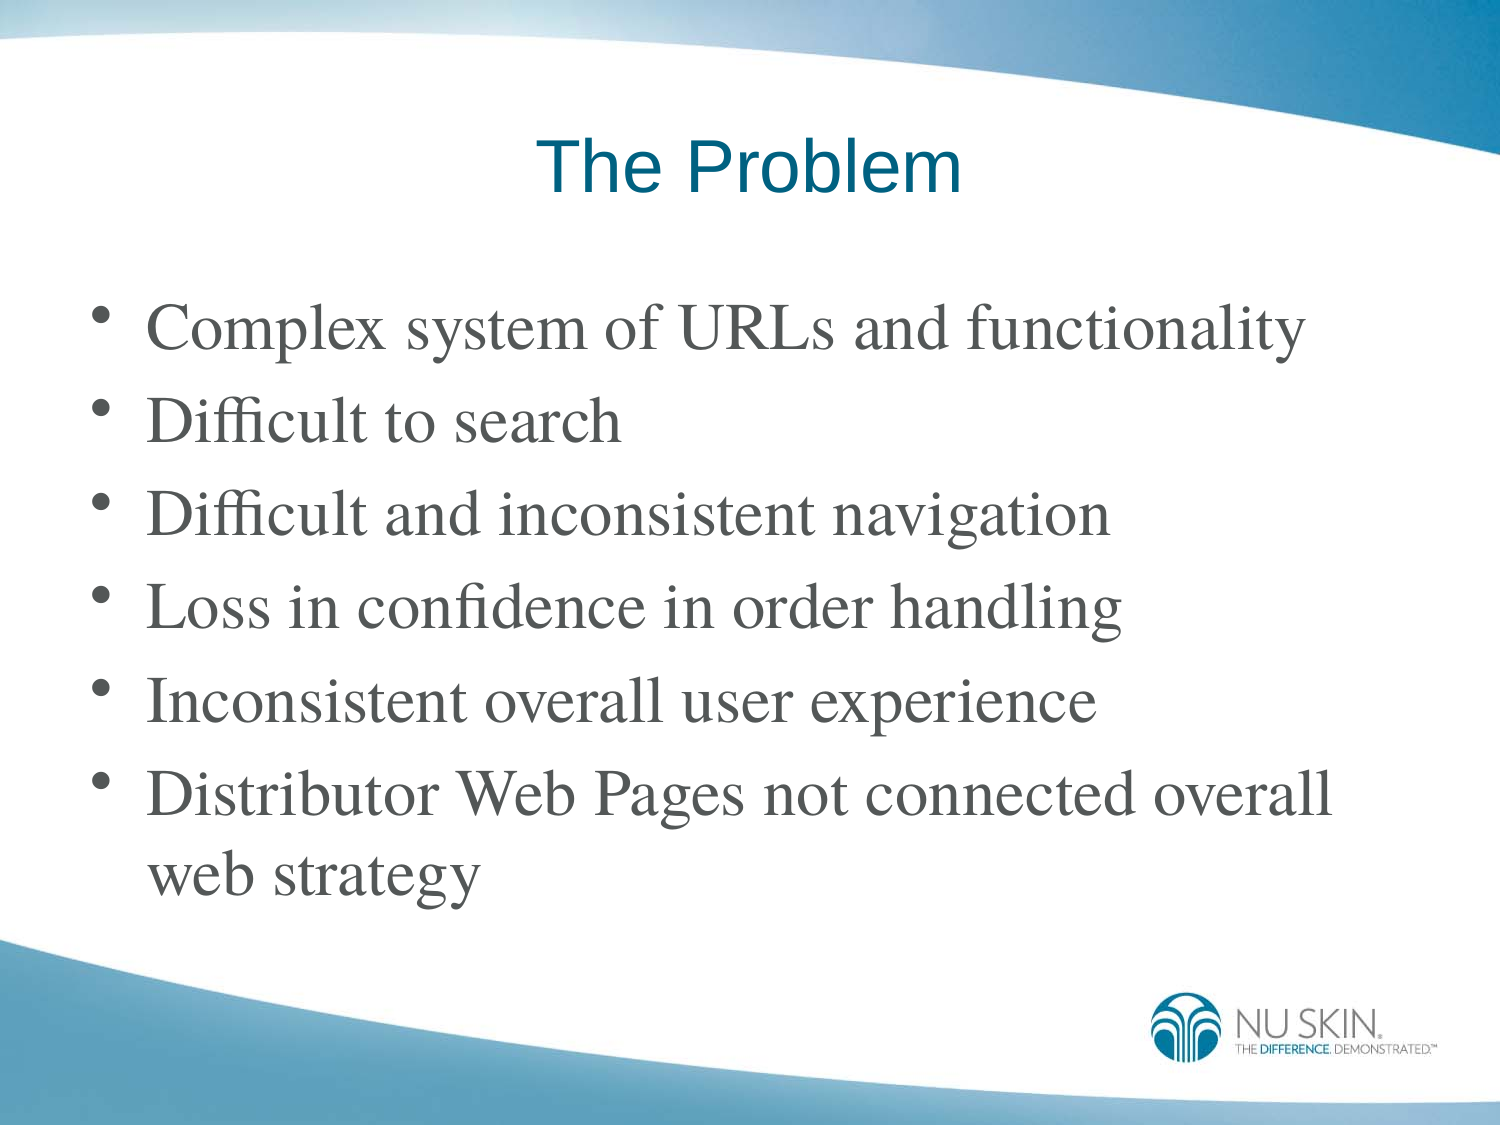

# The Problem
Complex system of URLs and functionality
Difficult to search
Difficult and inconsistent navigation
Loss in confidence in order handling
Inconsistent overall user experience
Distributor Web Pages not connected overall web strategy